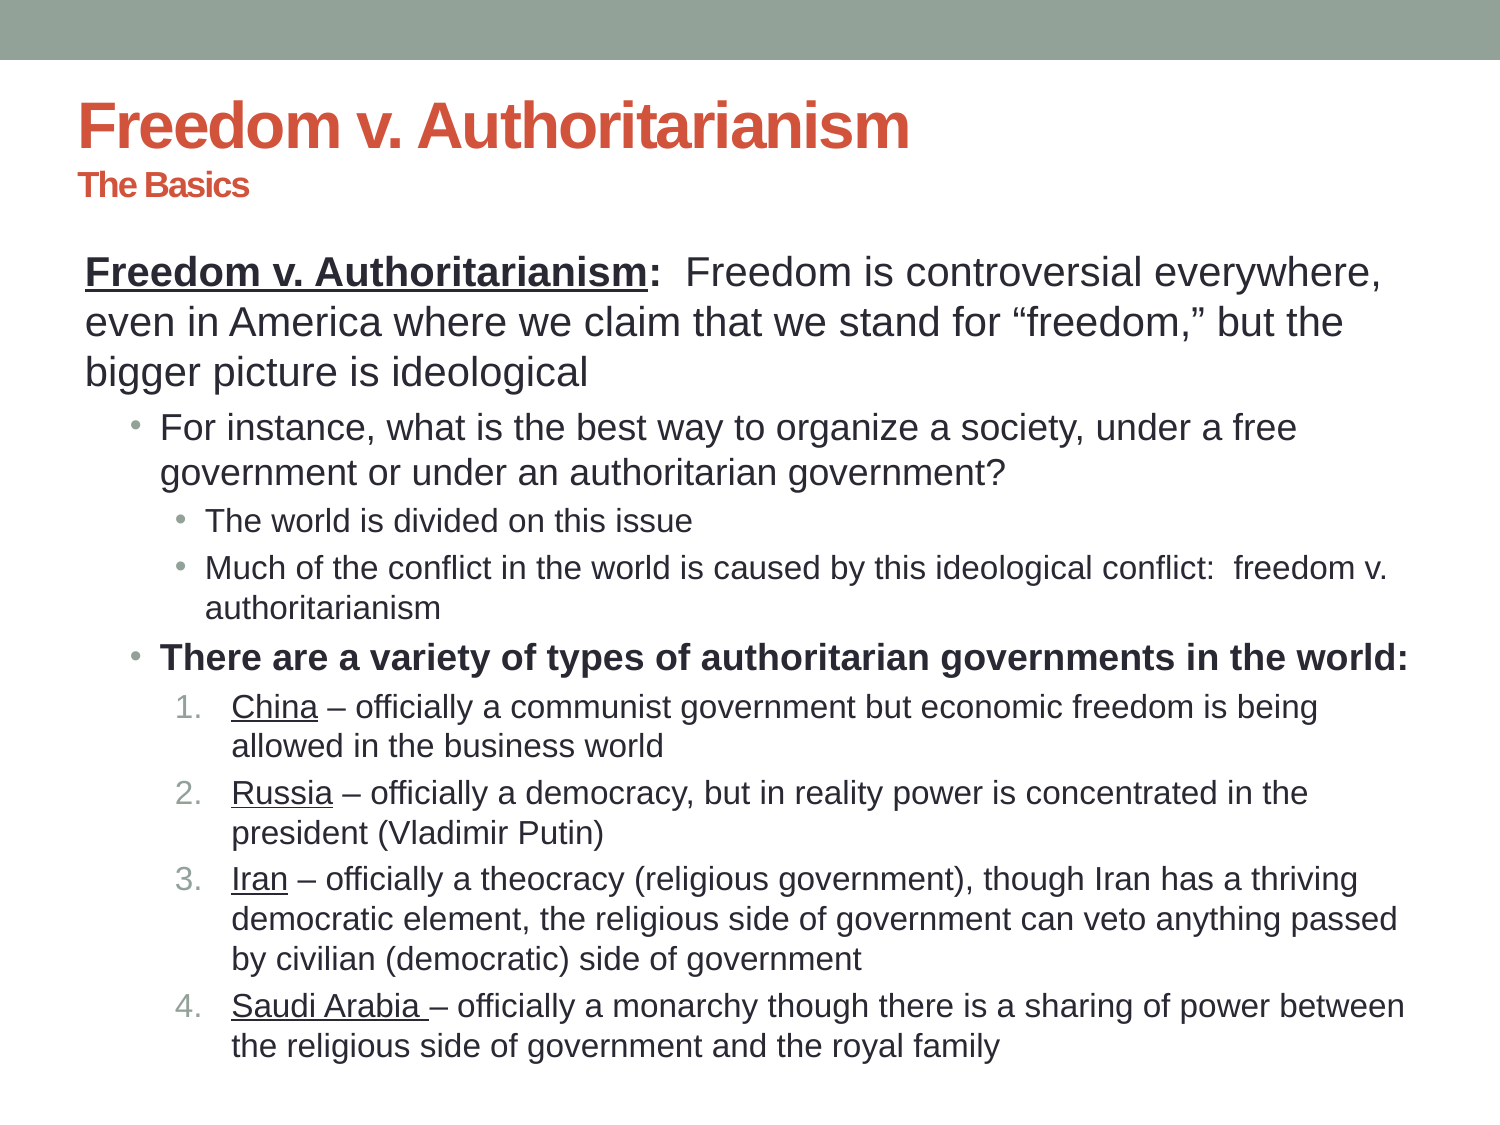

# Freedom v. Authoritarianism The Basics
Freedom v. Authoritarianism:  Freedom is controversial everywhere, even in America where we claim that we stand for “freedom,” but the bigger picture is ideological
For instance, what is the best way to organize a society, under a free government or under an authoritarian government?
The world is divided on this issue
Much of the conflict in the world is caused by this ideological conflict:  freedom v. authoritarianism
There are a variety of types of authoritarian governments in the world:
China – officially a communist government but economic freedom is being allowed in the business world
Russia – officially a democracy, but in reality power is concentrated in the president (Vladimir Putin)
Iran – officially a theocracy (religious government), though Iran has a thriving democratic element, the religious side of government can veto anything passed by civilian (democratic) side of government
Saudi Arabia – officially a monarchy though there is a sharing of power between the religious side of government and the royal family